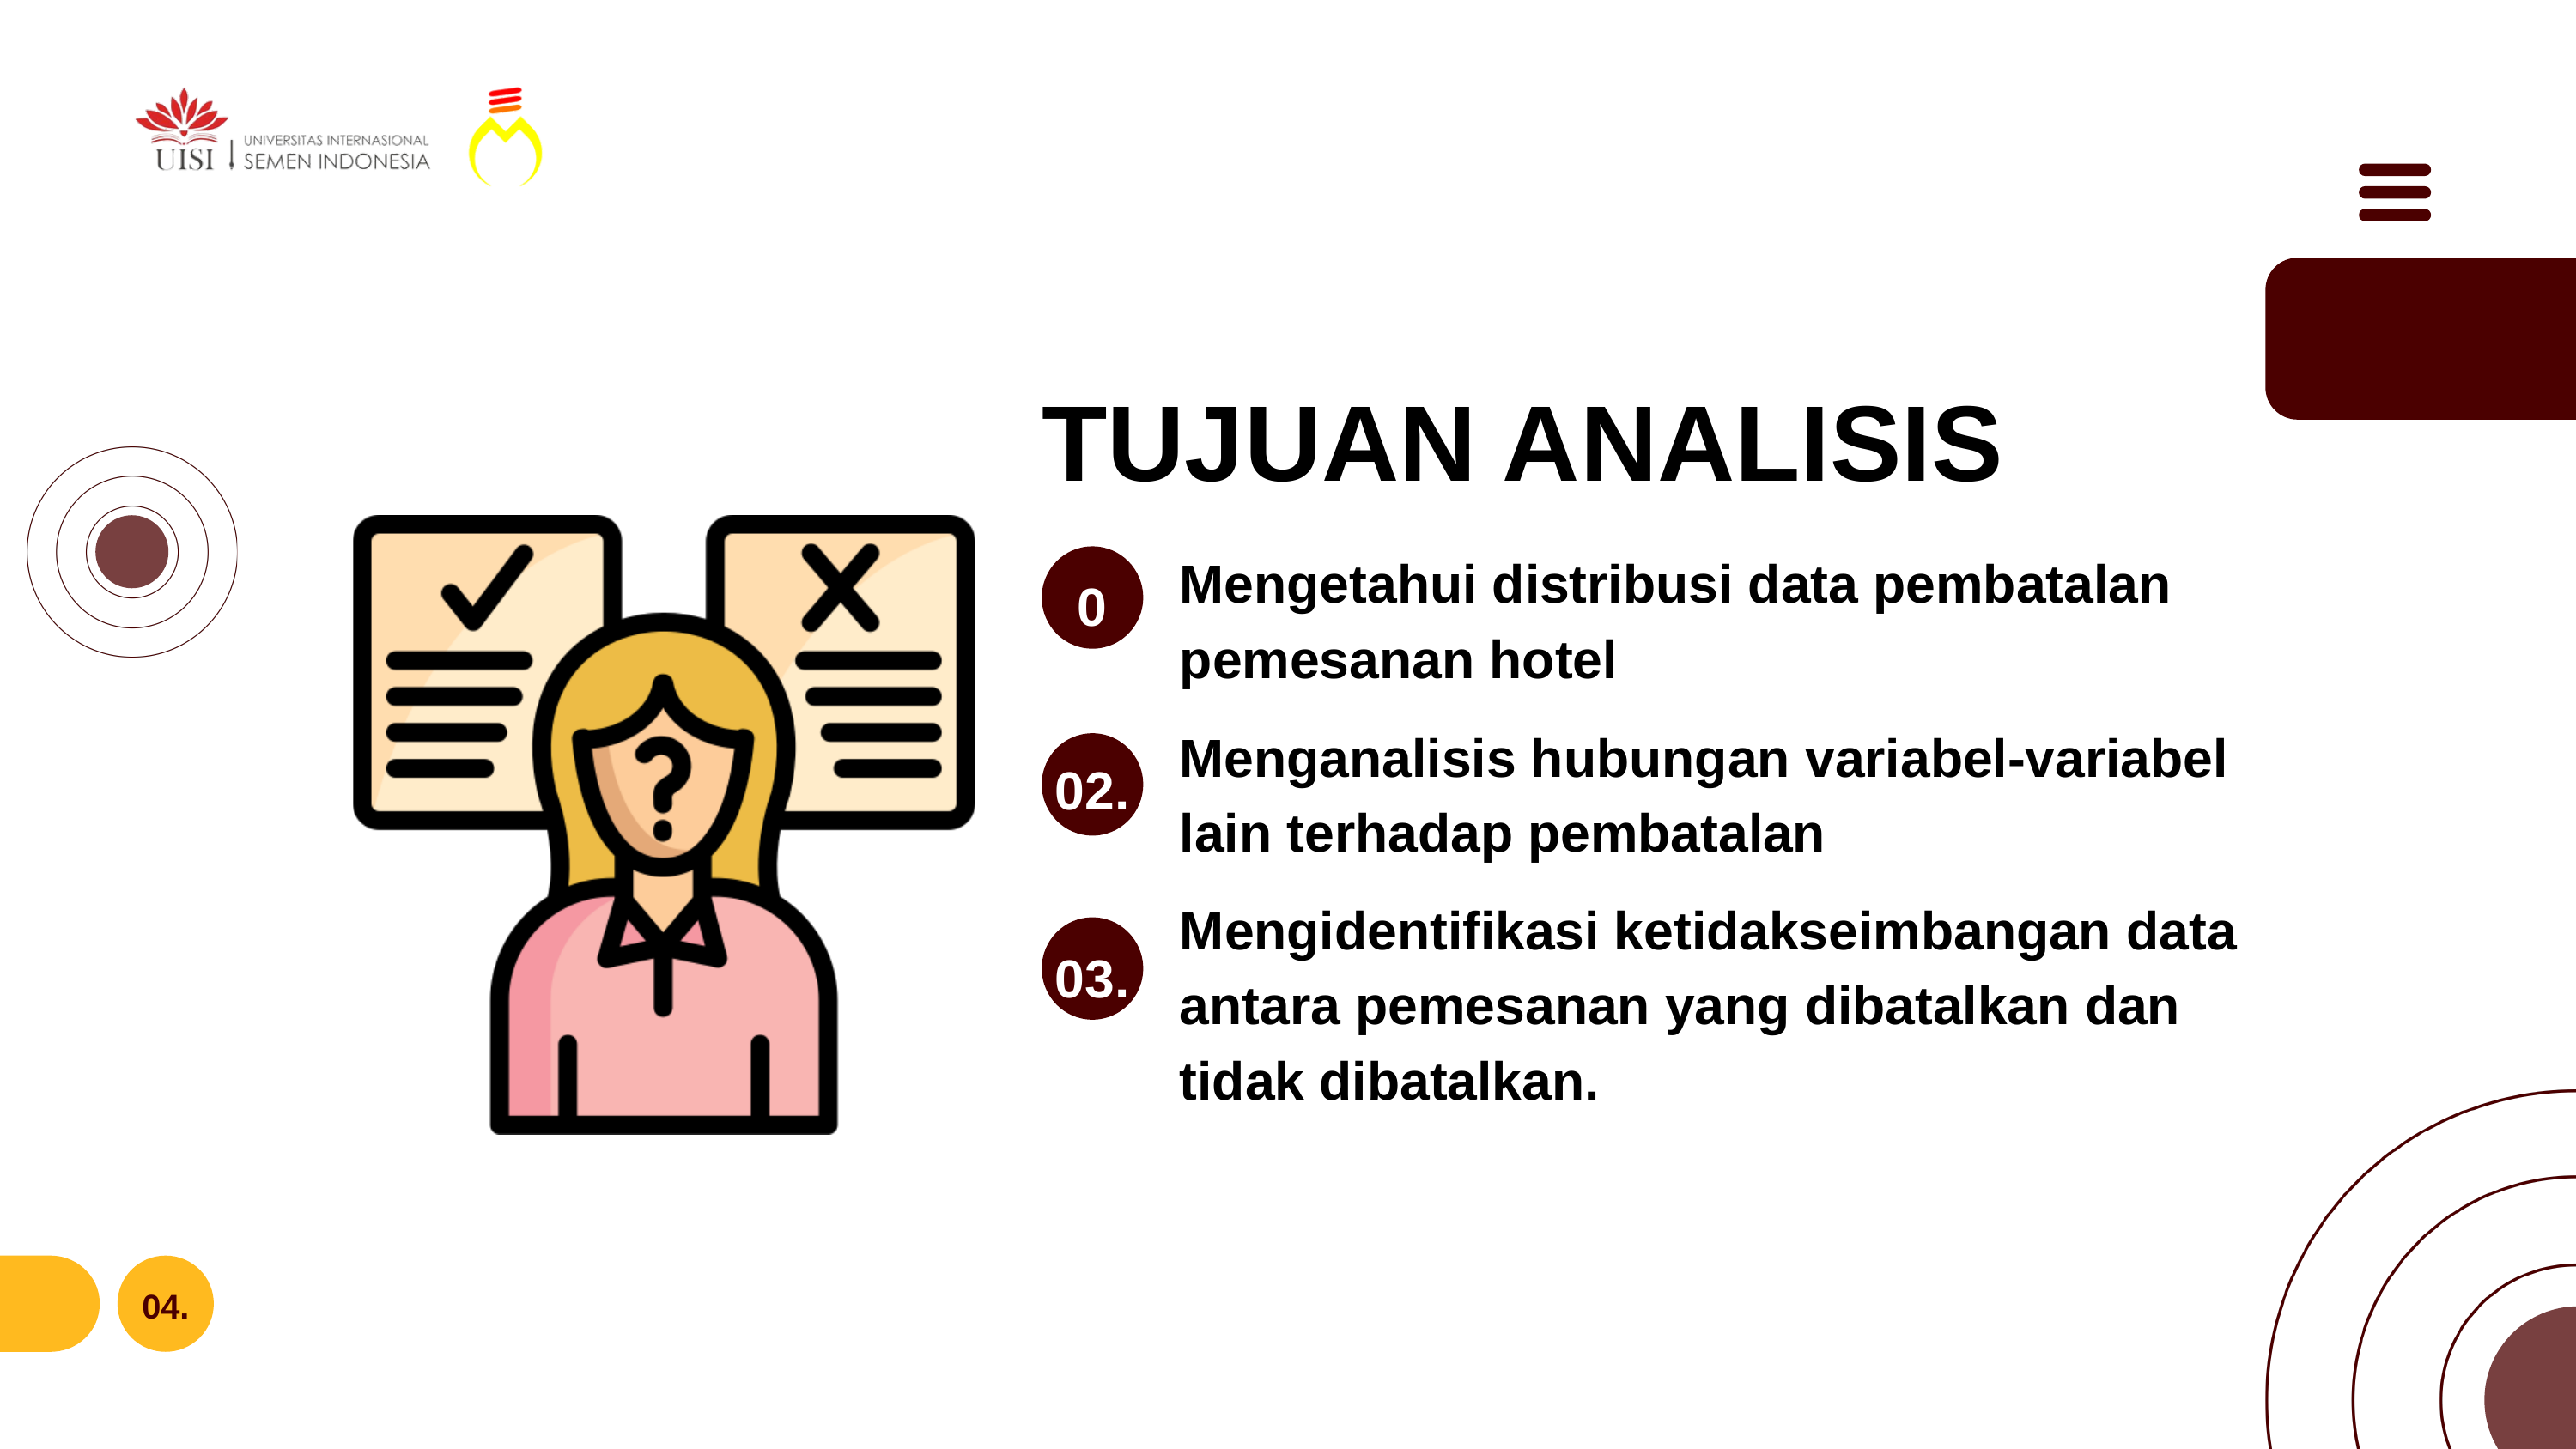

TUJUAN ANALISIS

Mengetahui distribusi data pembatalan pemesanan hotel
01.
Menganalisis hubungan variabel-variabel lain terhadap pembatalan

02.
Mengidentifikasi ketidakseimbangan data antara pemesanan yang dibatalkan dan tidak dibatalkan.

03.

04.